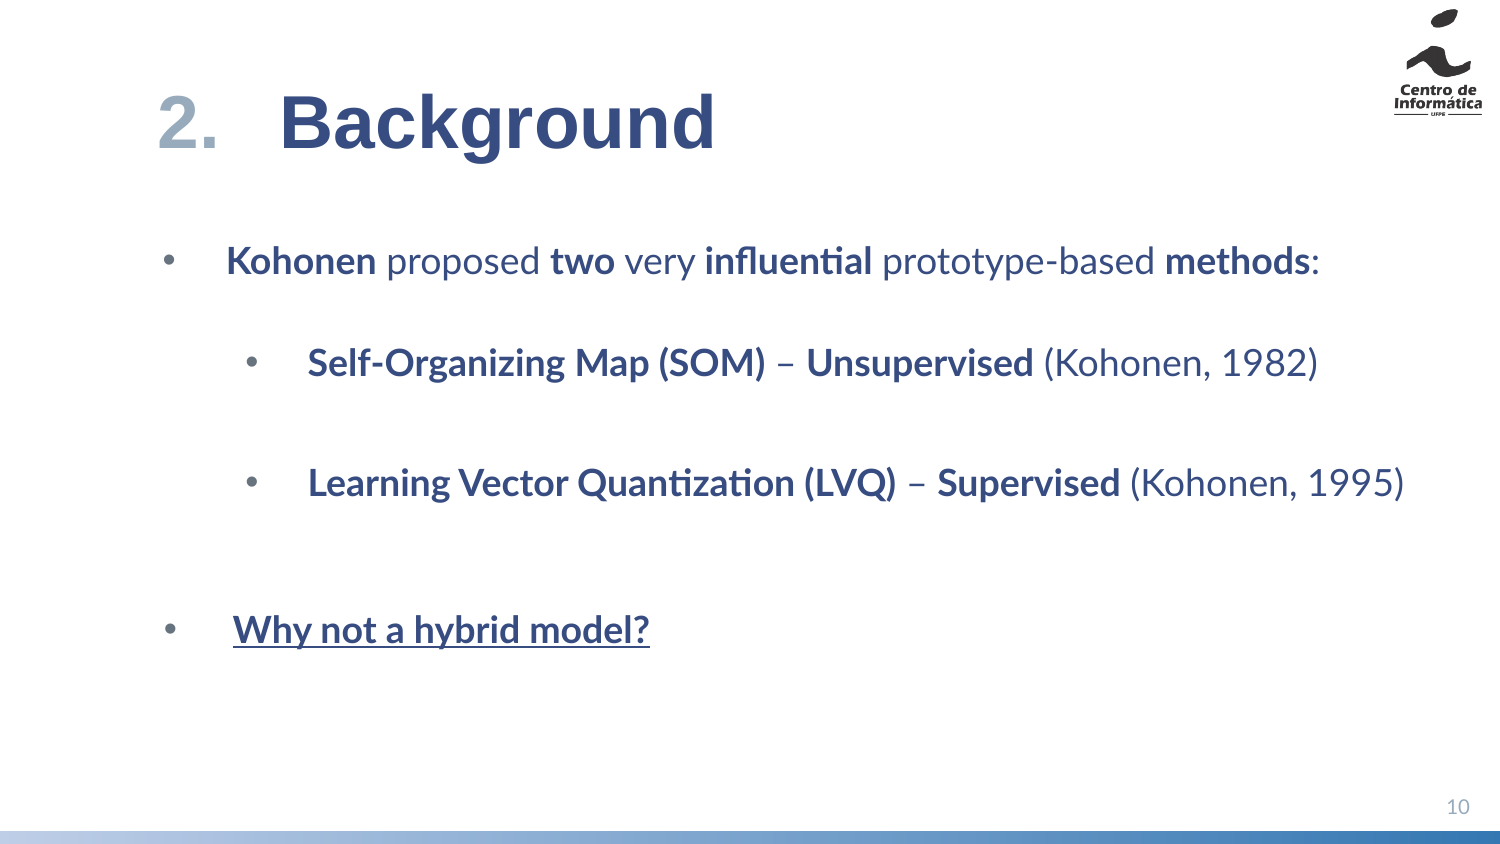

# Background
Kohonen proposed two very inﬂuential prototype-based methods:

Self-Organizing Map (SOM) – Unsupervised (Kohonen, 1982)

Learning Vector Quantization (LVQ) – Supervised (Kohonen, 1995)

Why not a hybrid model?

10